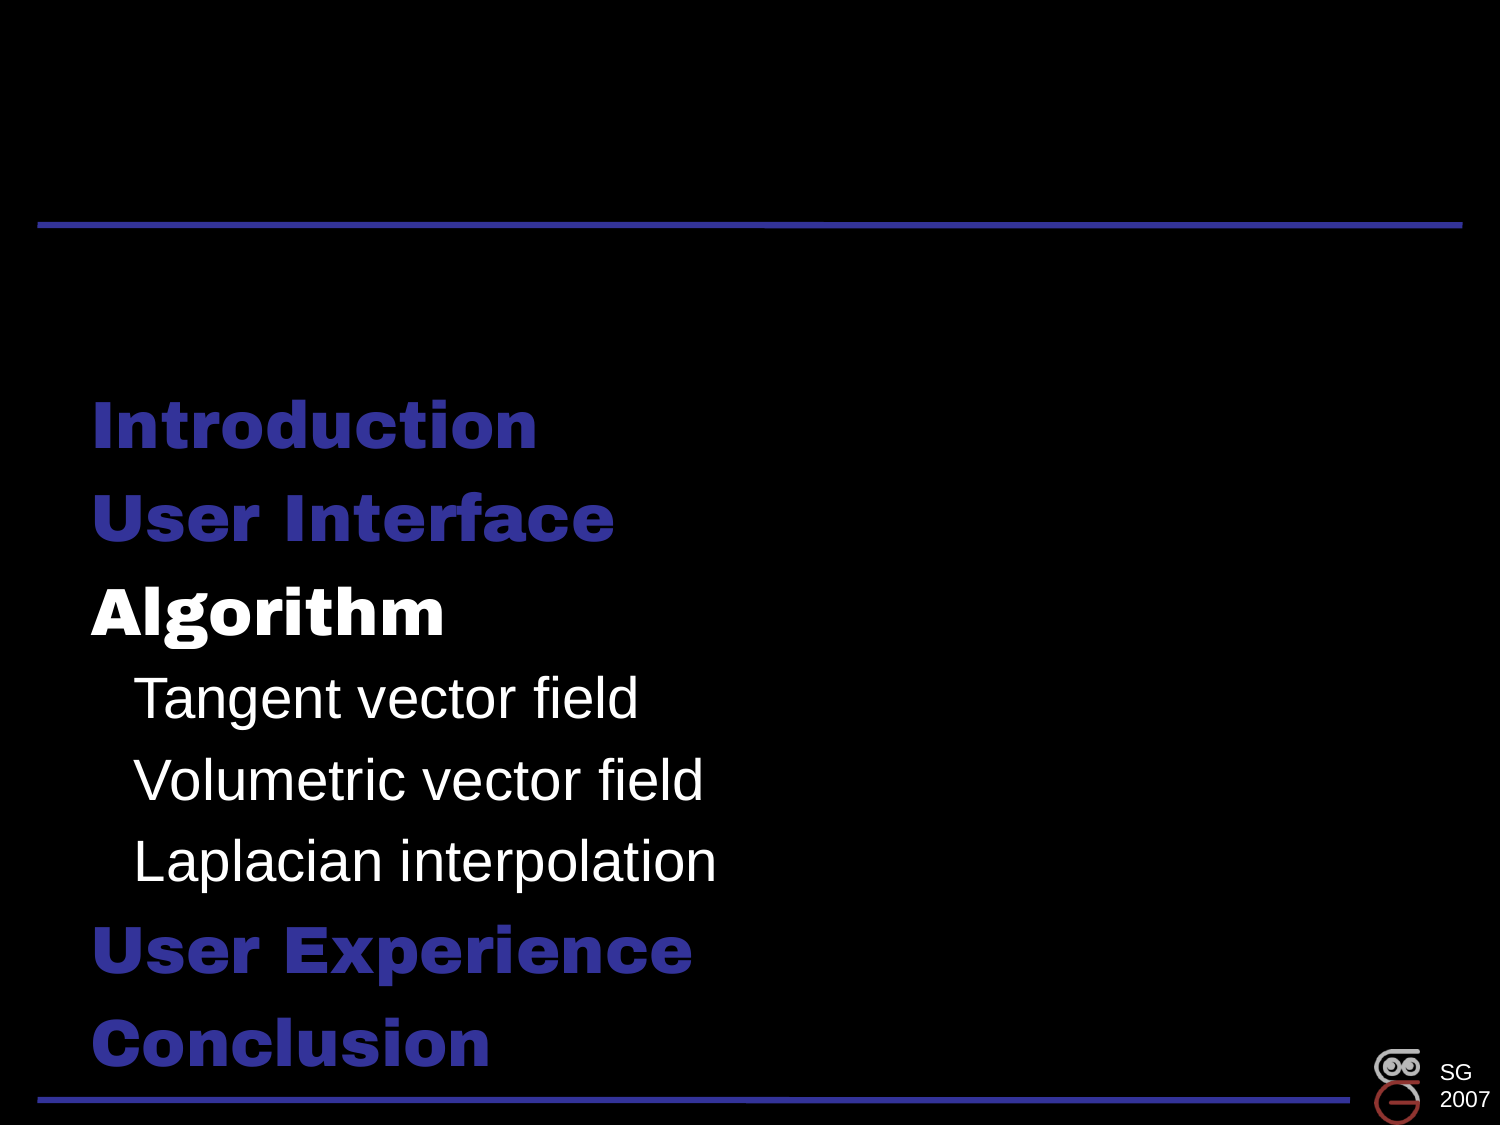

Introduction
User Interface
Algorithm
	Tangent vector field
	Volumetric vector field
	Laplacian interpolation
User Experience
Conclusion